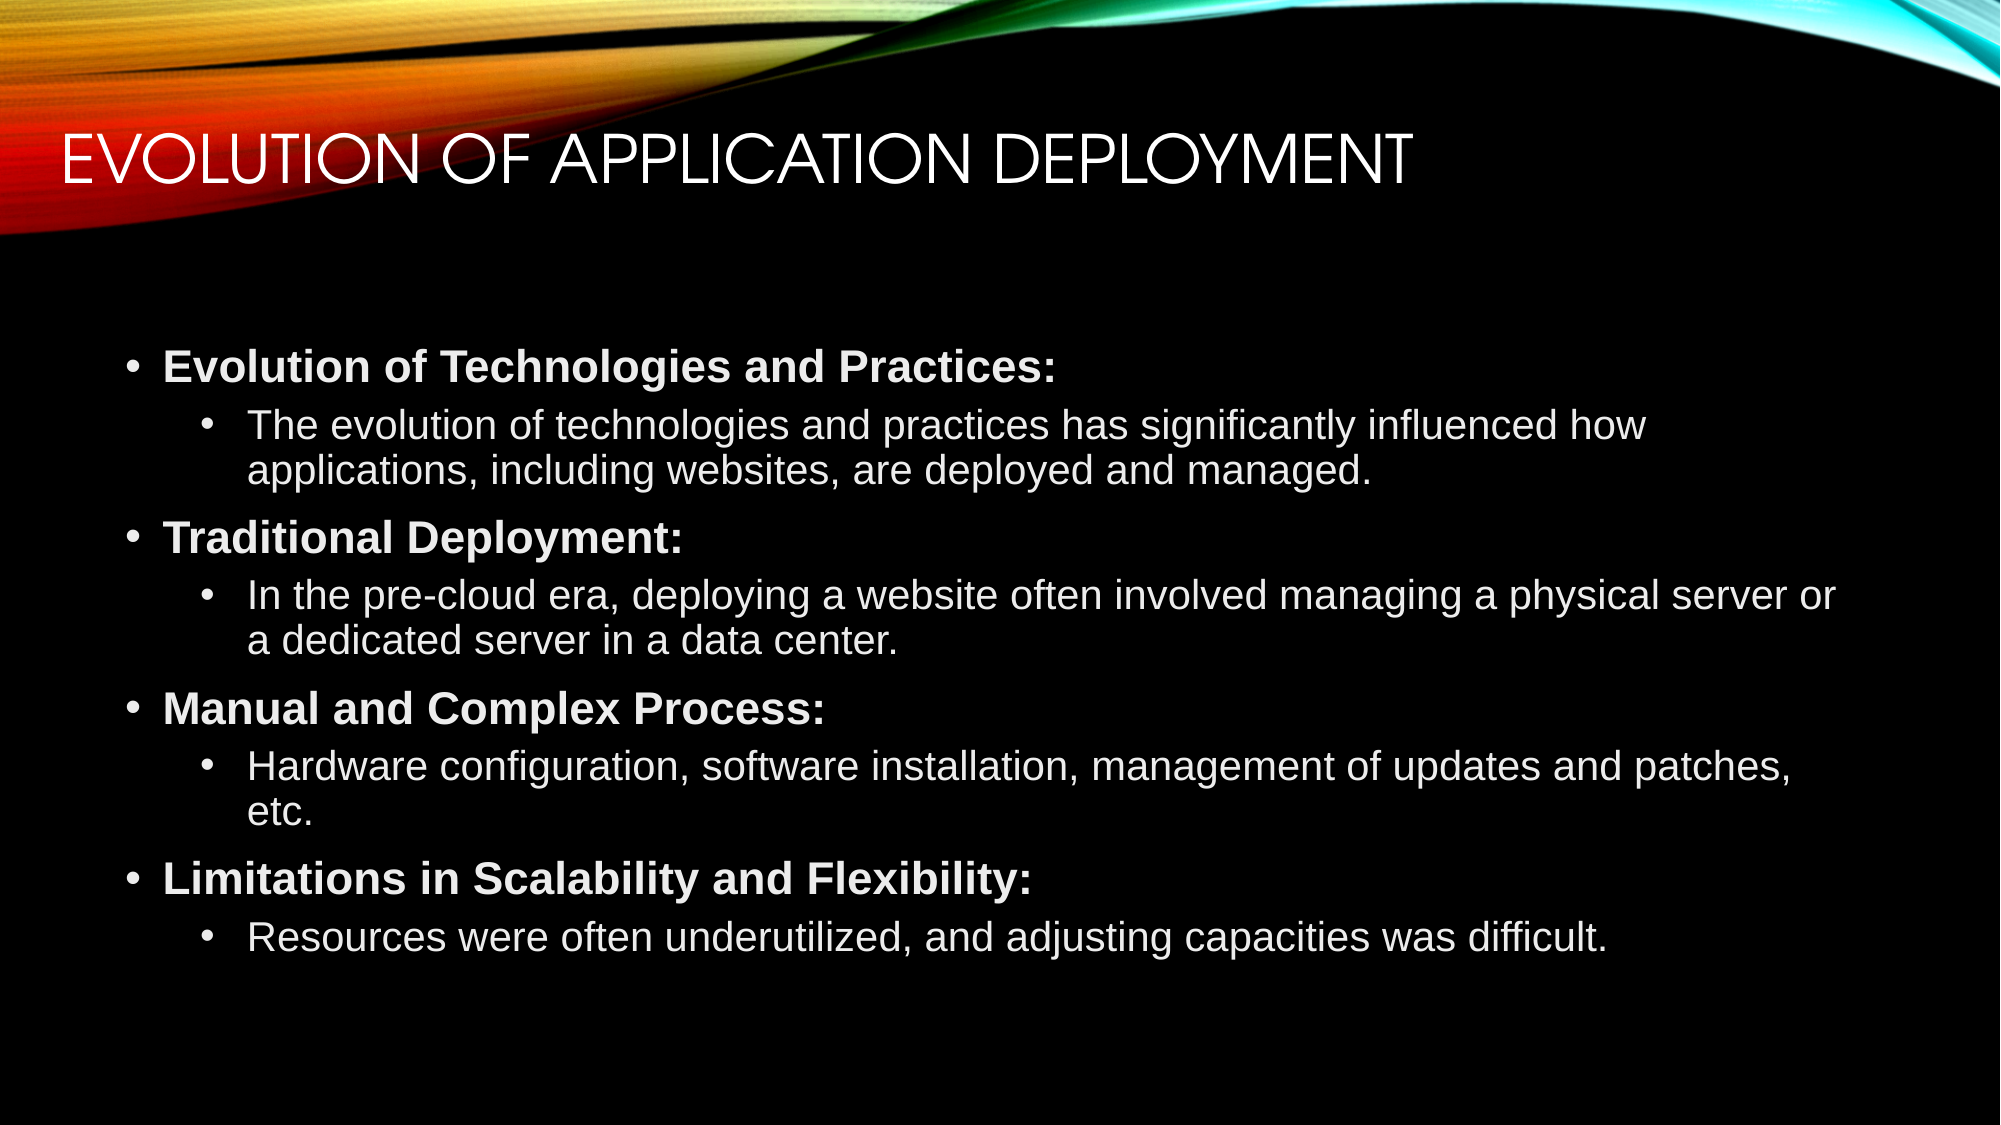

# Evolution of application deployment
Evolution of Technologies and Practices:
The evolution of technologies and practices has significantly influenced how applications, including websites, are deployed and managed.
Traditional Deployment:
In the pre-cloud era, deploying a website often involved managing a physical server or a dedicated server in a data center.
Manual and Complex Process:
Hardware configuration, software installation, management of updates and patches, etc.
Limitations in Scalability and Flexibility:
Resources were often underutilized, and adjusting capacities was difficult.